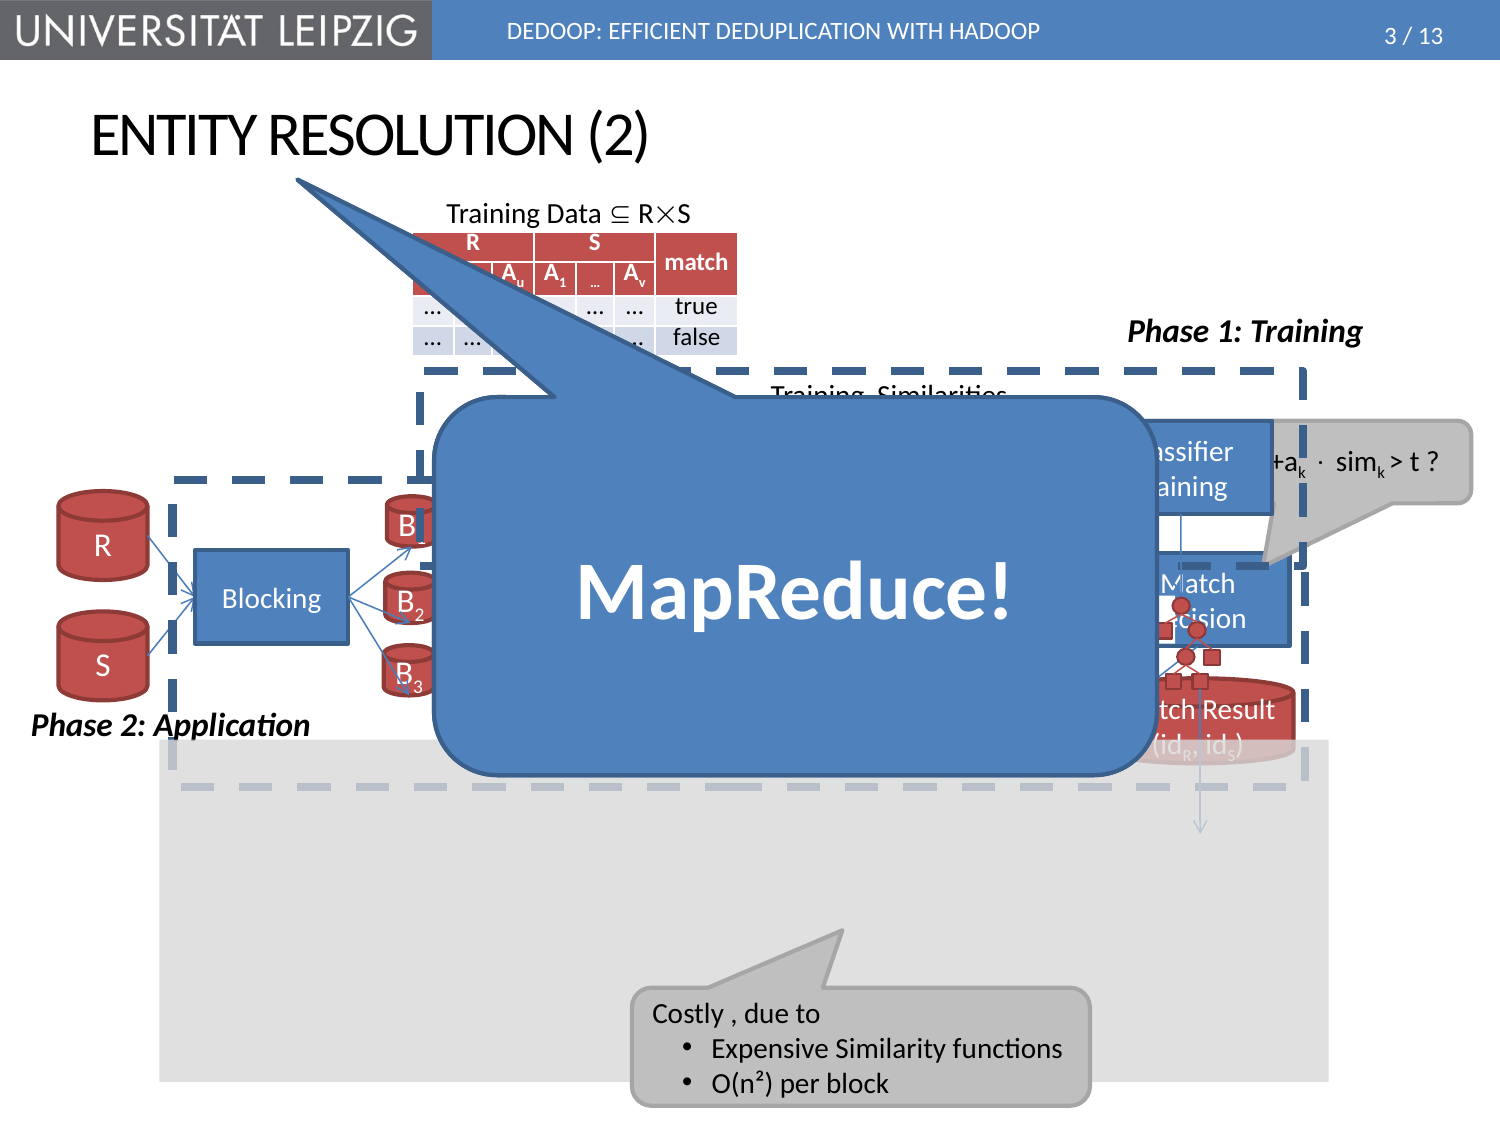

Dedoop: Efficient Deduplication with Hadoop
# Entity Resolution (2)
Training Data ⊆ R×S
| R |  |  | S |  |  | match |
| --- | --- | --- | --- | --- | --- | --- |
| A1 | … | Au | A1 | … | Av |  |
| … | … | … | … | … | … | true |
| … | … | … | … | … | … | false |
Phase 1: Training
Training  Similarities

Parallelization &
Distributed Computation!
MapReduce!
| sim1 | … | simk | match |
| --- | --- | --- | --- |
| 0.8 | … | 0.7 | true |
| 0.4 | … | 0.6 | false |
a1 ⋅ sim1+ a2 ⋅ sim2 …+ak ⋅ simk > t ?
Classifier Training
Similarity computation

R
B1

| idR | idS | sim1 | … | simk | match |
| --- | --- | --- | --- | --- | --- |
| ... | ... | 0.5 | … | 0.6 | ? |
| ... | ... | 0.8 | … | 0.9 | ? |
Blocking
Similarity computation
Match decision
B2
Classifier

S
B3
Match Result
(idR, idS)
Phase 2: Application

Costly , due to
Expensive Similarity functions
O(n²) per block